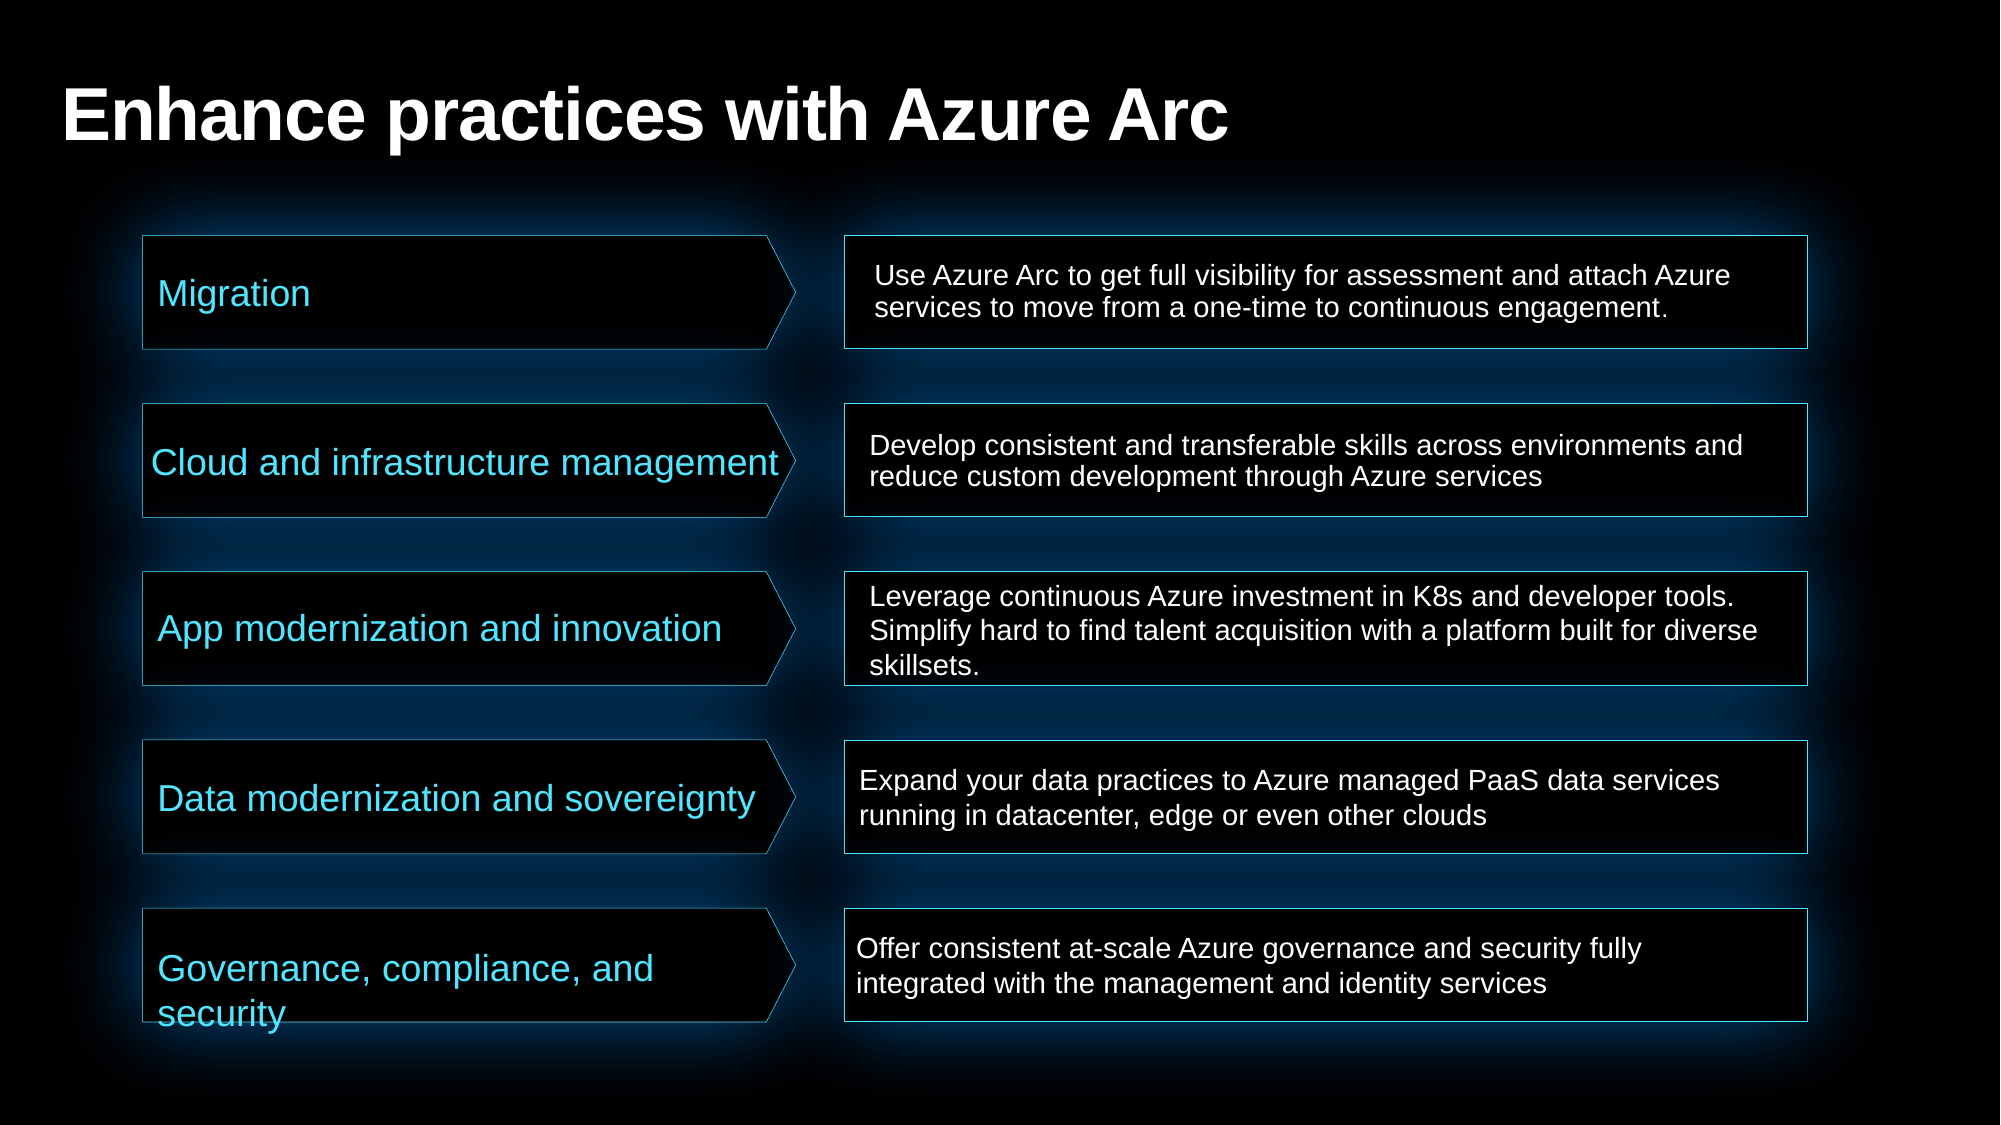

# Enhance practices with Azure Arc

Use Azure Arc to get full visibility for assessment and attach Azure services to move from a one-time to continuous engagement.
Migration

Develop consistent and transferable skills across environments and  reduce custom development through Azure services
Cloud and infrastructure management
Leverage continuous Azure investment in K8s and developer tools. Simplify hard to find talent acquisition with a platform built for diverse skillsets.

App modernization and innovation

Expand your data practices to Azure managed PaaS data services running in datacenter, edge or even other clouds
Data modernization and sovereignty

Offer consistent at-scale Azure governance and security fully integrated with the management and identity services
Governance, compliance, and security